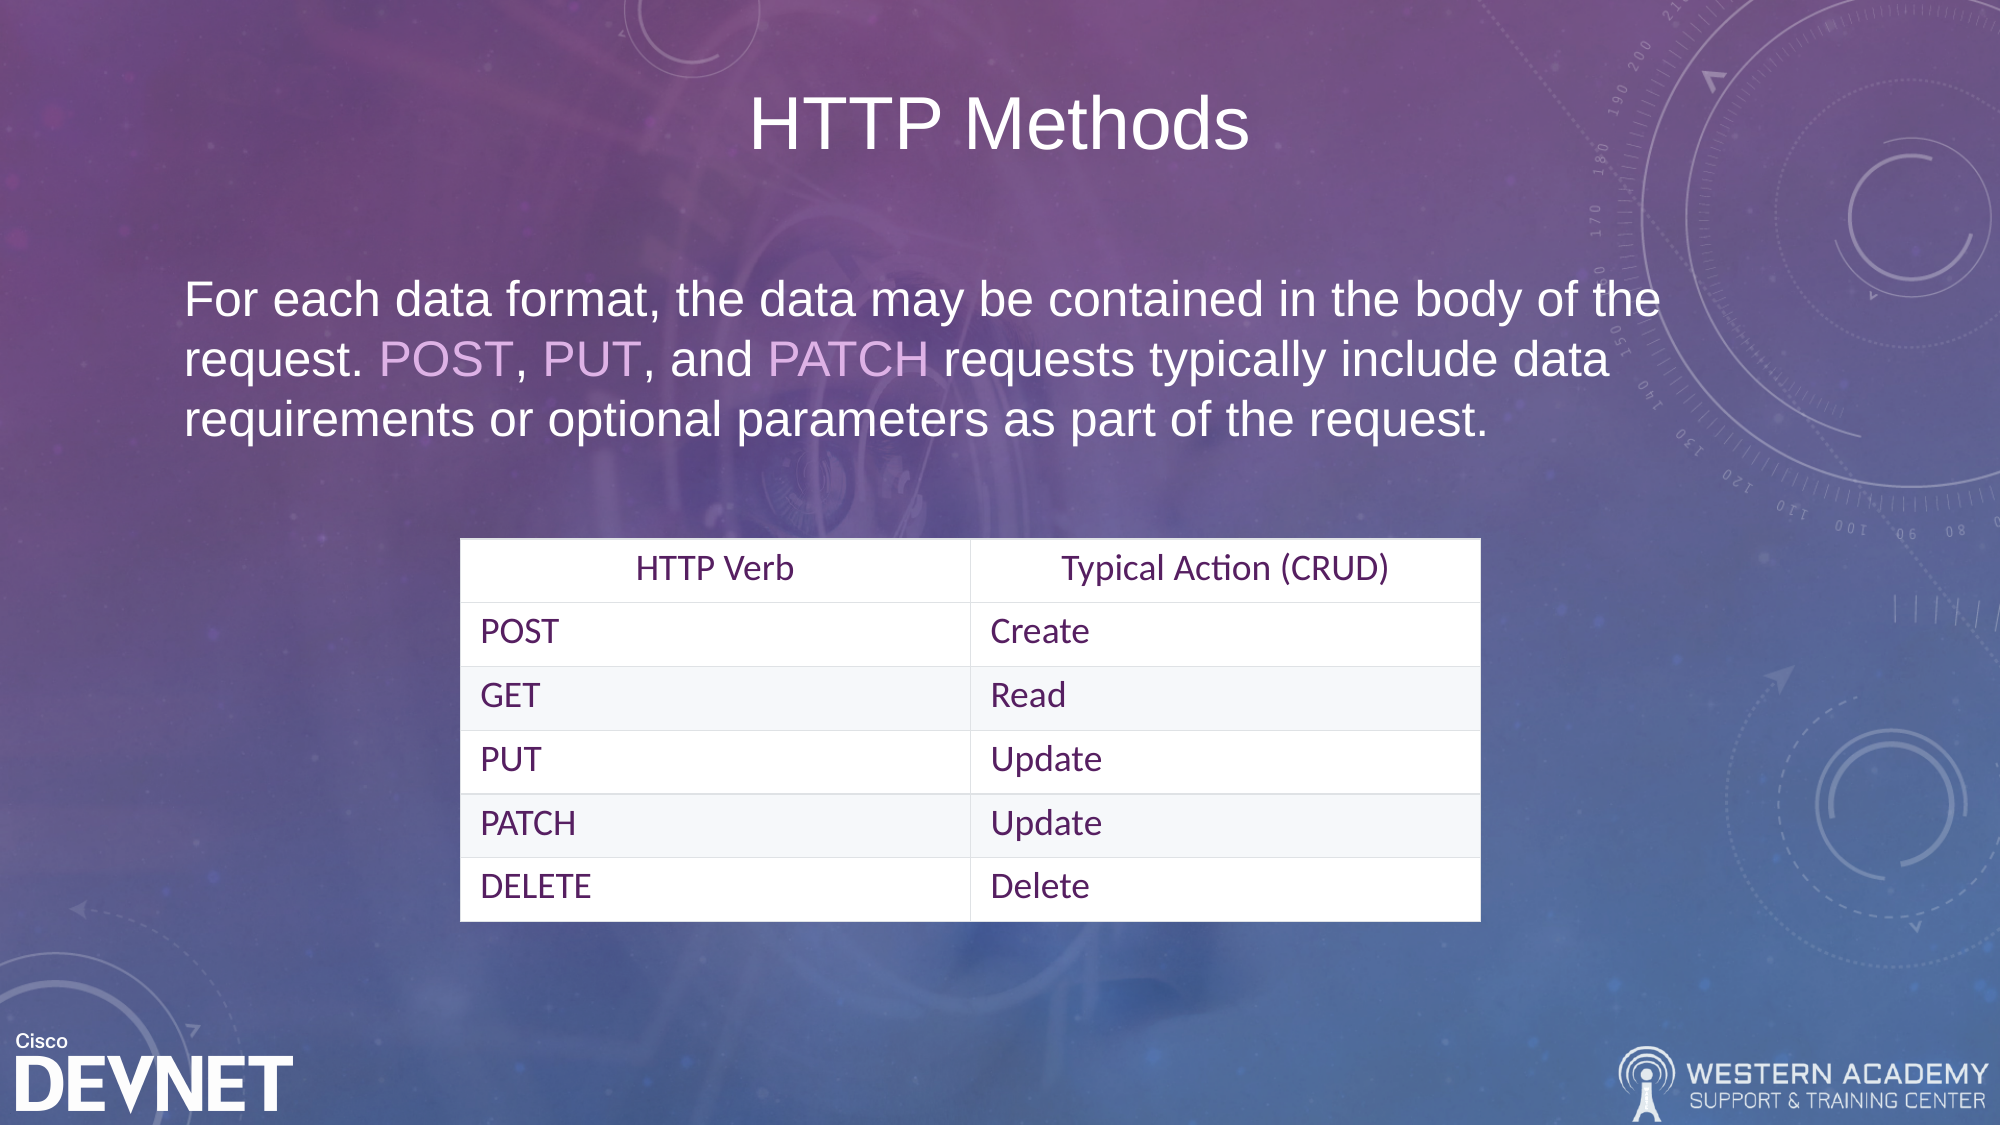

# HTTP Methods
For each data format, the data may be contained in the body of the request. POST, PUT, and PATCH requests typically include data requirements or optional parameters as part of the request.
| HTTP Verb | Typical Action (CRUD) |
| --- | --- |
| POST | Create |
| GET | Read |
| PUT | Update |
| PATCH | Update |
| DELETE | Delete |